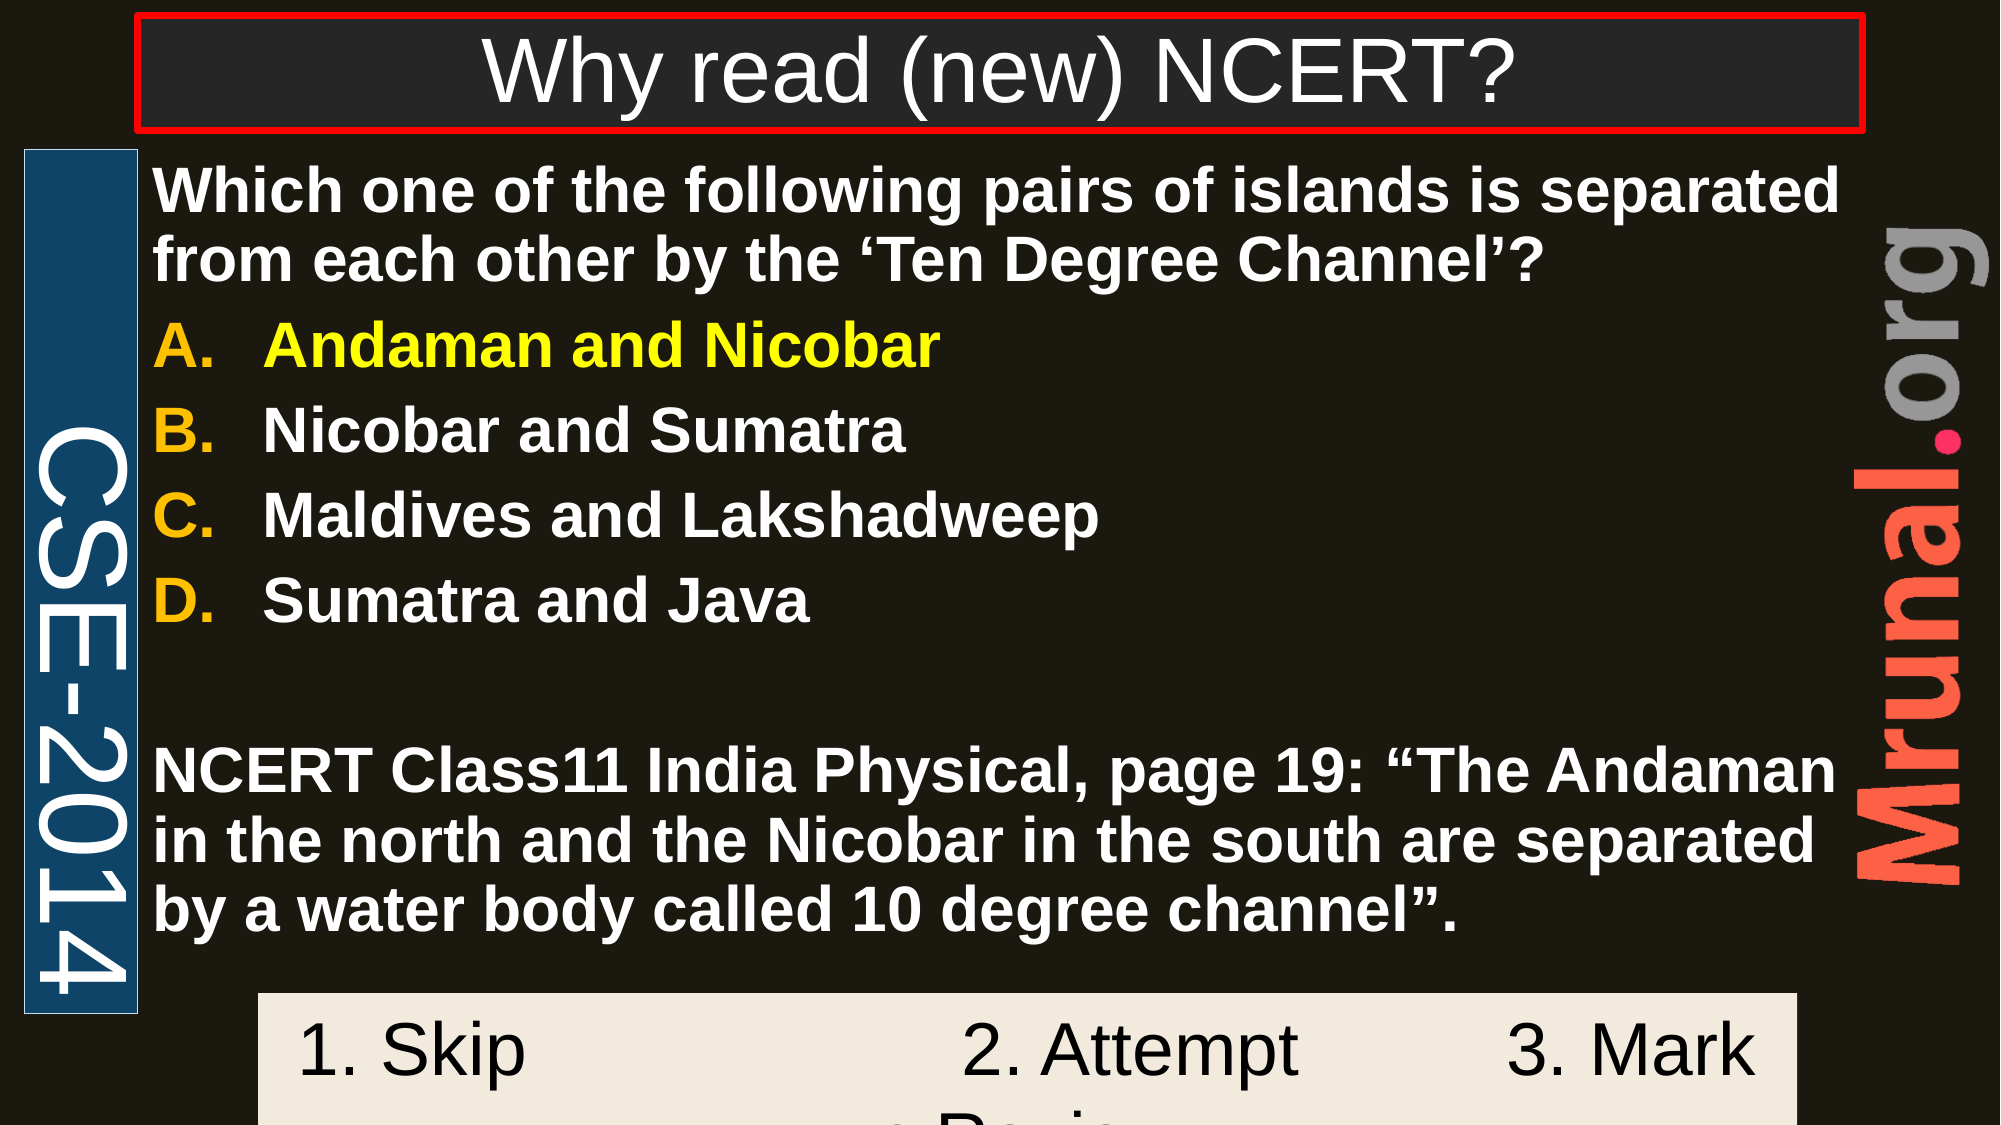

# Why read (new) NCERT?
CSE-2014
Which one of the following pairs of islands is separated from each other by the ‘Ten Degree Channel’?
Andaman and Nicobar
Nicobar and Sumatra
Maldives and Lakshadweep
Sumatra and Java

NCERT Class11 India Physical, page 19: “The Andaman in the north and the Nicobar in the south are separated by a water body called 10 degree channel”.